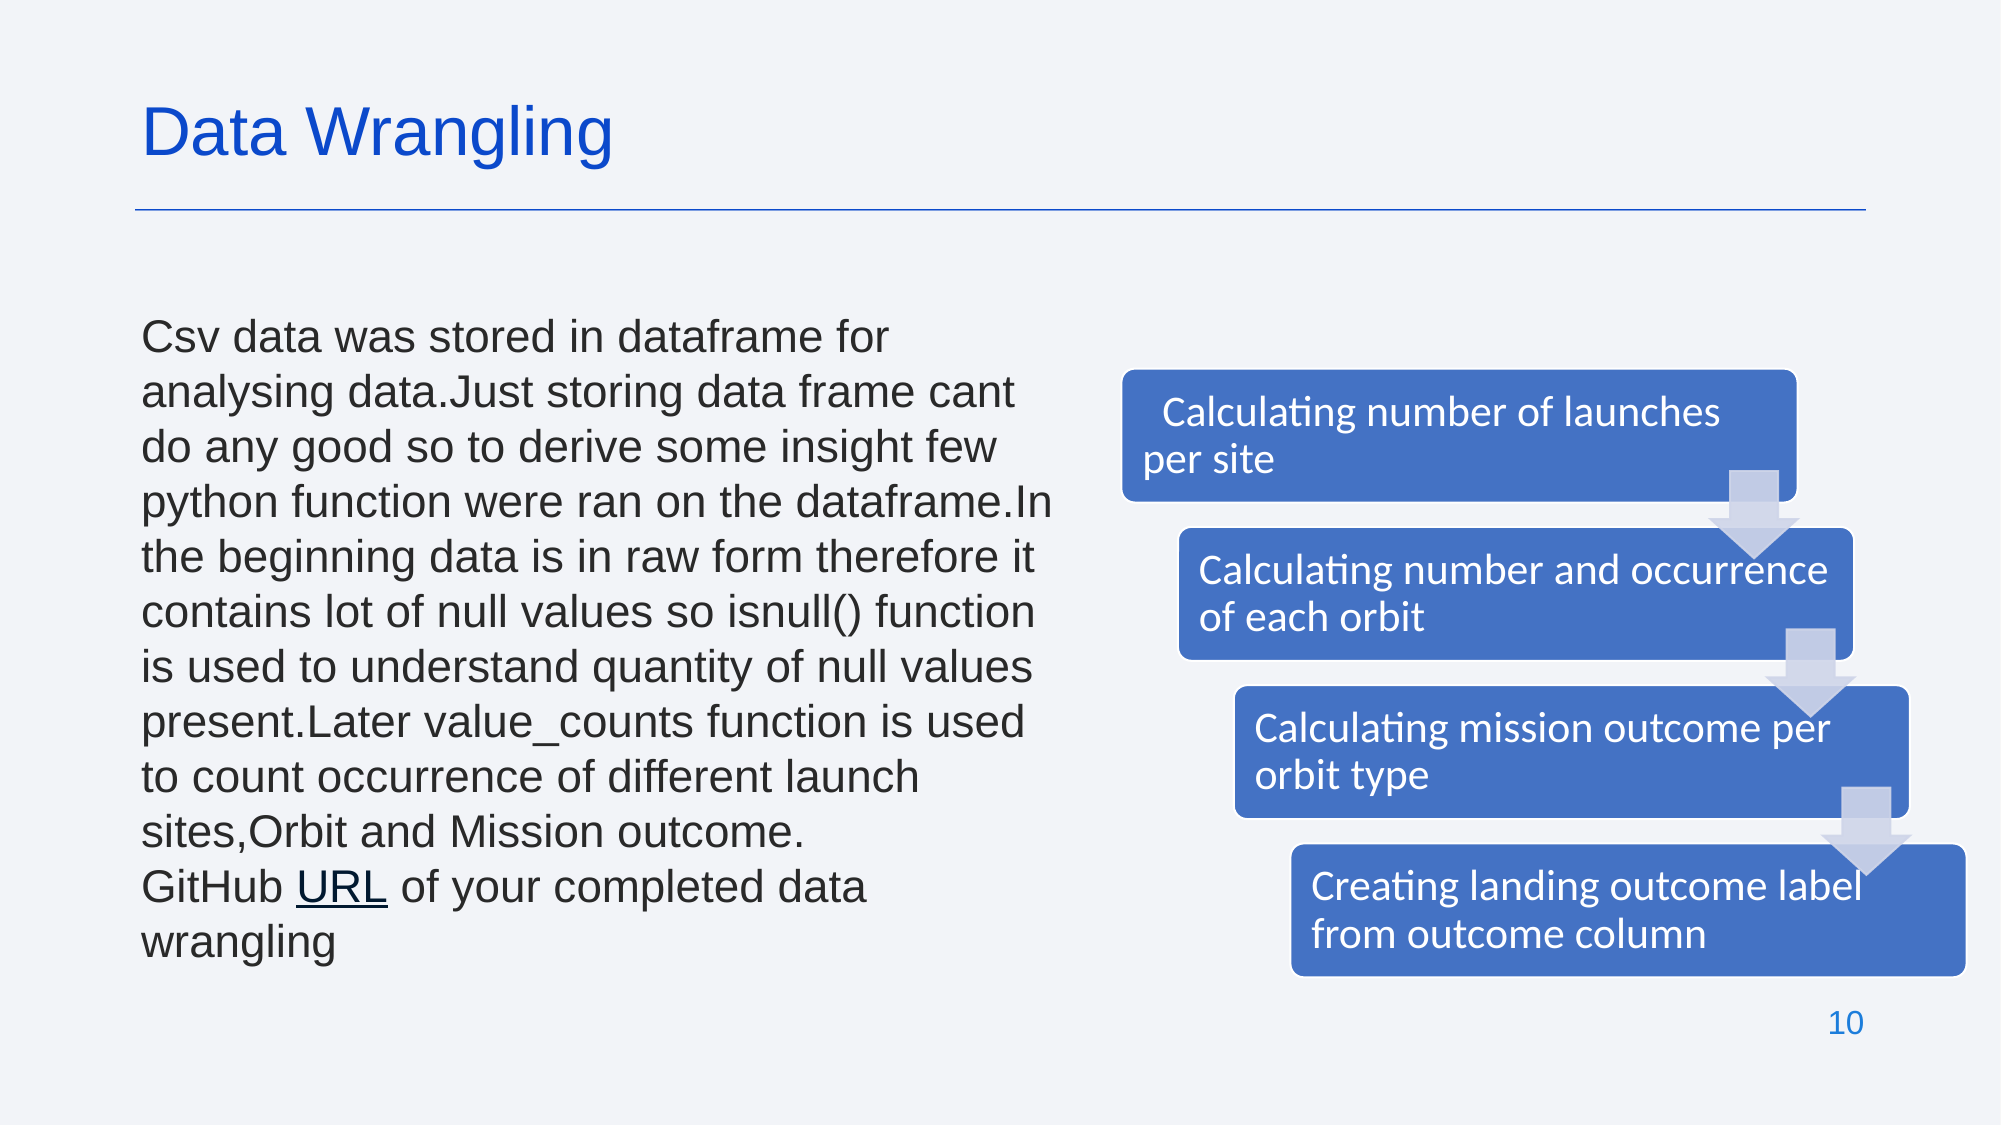

Data Wrangling
Csv data was stored in dataframe for analysing data.Just storing data frame cant do any good so to derive some insight few python function were ran on the dataframe.In the beginning data is in raw form therefore it contains lot of null values so isnull() function is used to understand quantity of null values present.Later value_counts function is used to count occurrence of different launch sites,Orbit and Mission outcome.
GitHub URL of your completed data wrangling

  Calculating number of launches per site
Calculating number and occurrence of each orbit
Calculating mission outcome per orbit type
Creating landing outcome label from outcome column

10